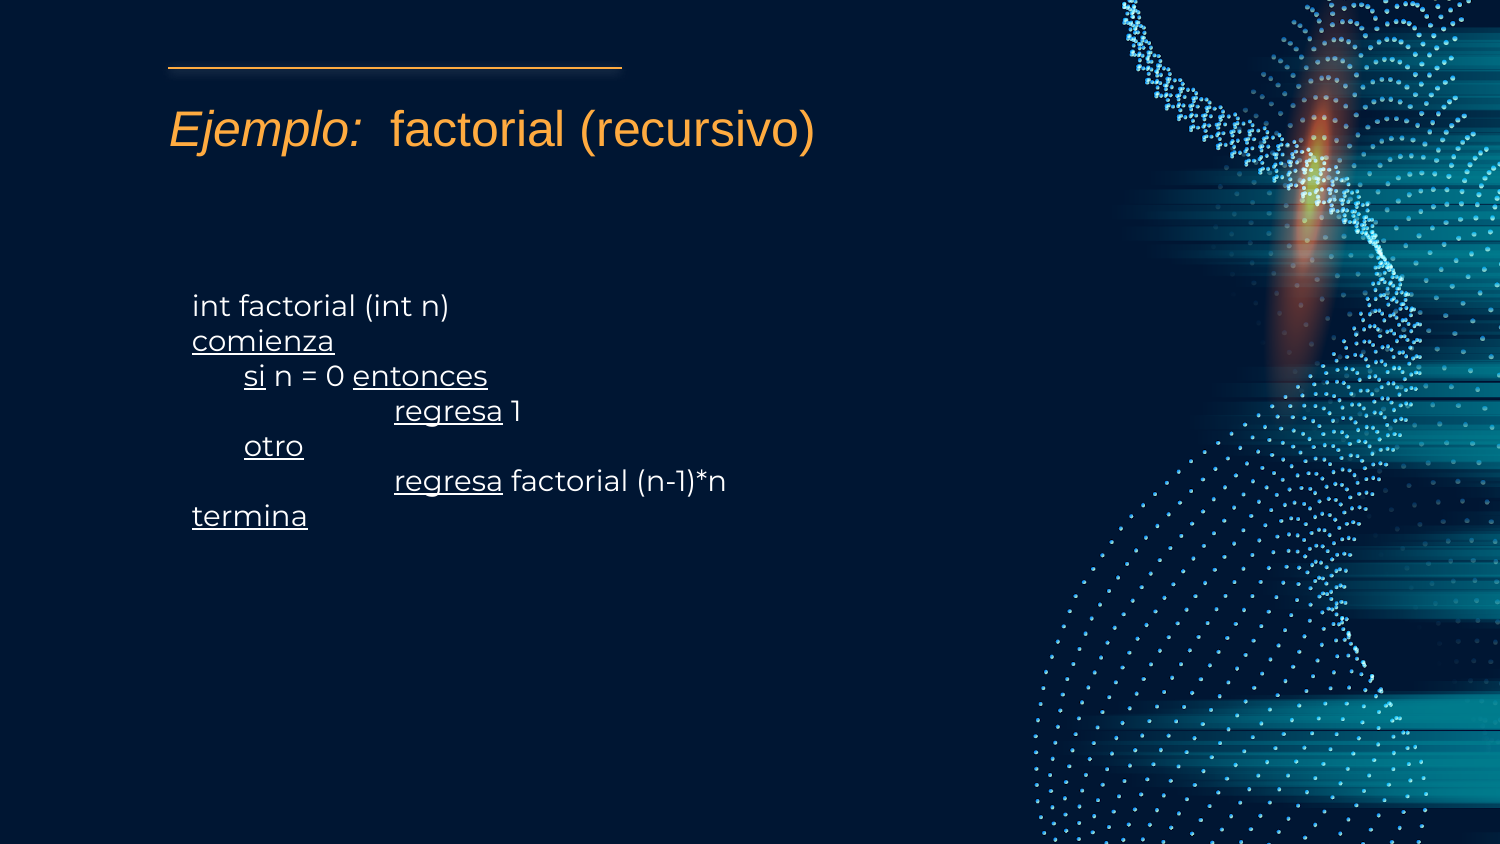

# Ejemplo:  factorial (recursivo)
int factorial (int n)
comienza
	si n = 0 entonces
		regresa 1
	otro
		regresa factorial (n-1)*n
termina